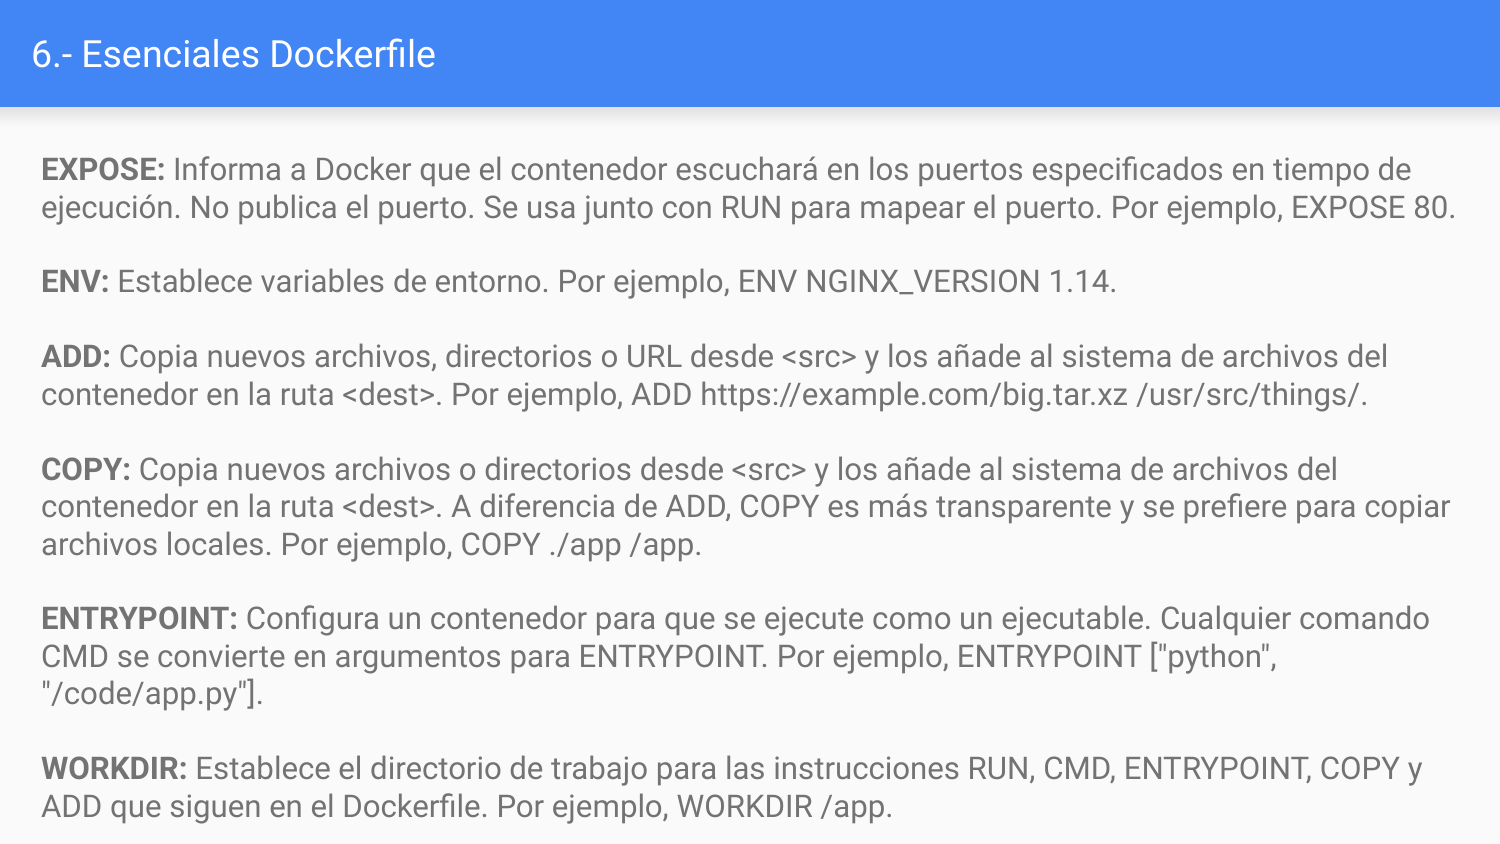

# 6.- Esenciales Dockerfile
EXPOSE: Informa a Docker que el contenedor escuchará en los puertos especificados en tiempo de ejecución. No publica el puerto. Se usa junto con RUN para mapear el puerto. Por ejemplo, EXPOSE 80.

ENV: Establece variables de entorno. Por ejemplo, ENV NGINX_VERSION 1.14.

ADD: Copia nuevos archivos, directorios o URL desde <src> y los añade al sistema de archivos del contenedor en la ruta <dest>. Por ejemplo, ADD https://example.com/big.tar.xz /usr/src/things/.

COPY: Copia nuevos archivos o directorios desde <src> y los añade al sistema de archivos del contenedor en la ruta <dest>. A diferencia de ADD, COPY es más transparente y se prefiere para copiar archivos locales. Por ejemplo, COPY ./app /app.

ENTRYPOINT: Configura un contenedor para que se ejecute como un ejecutable. Cualquier comando CMD se convierte en argumentos para ENTRYPOINT. Por ejemplo, ENTRYPOINT ["python", "/code/app.py"].

WORKDIR: Establece el directorio de trabajo para las instrucciones RUN, CMD, ENTRYPOINT, COPY y ADD que siguen en el Dockerfile. Por ejemplo, WORKDIR /app.